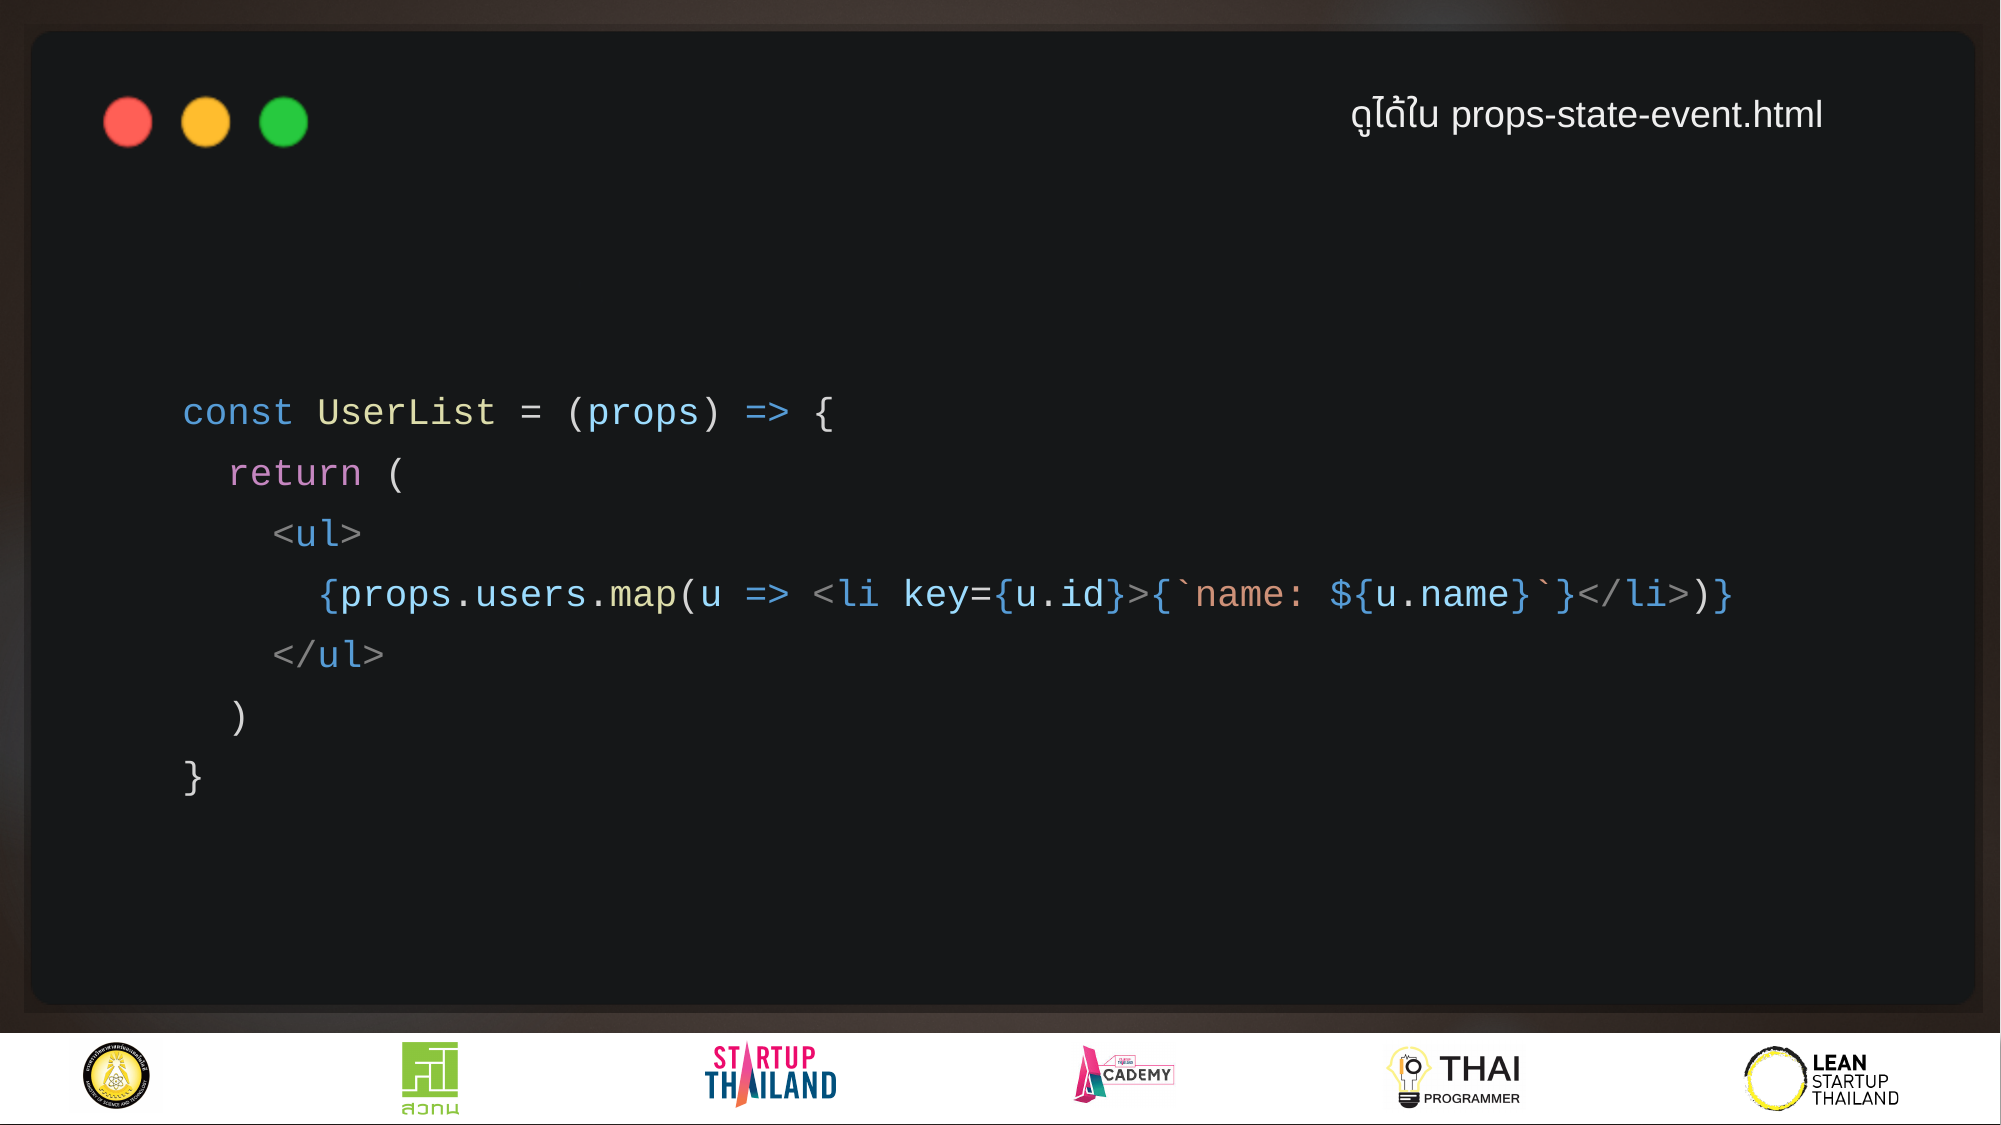

ดูได้ใน props-state-event.html
   const UserList = (props) => {
     return (
       <ul>
         {props.users.map(u => <li key={u.id}>{`name: ${u.name}`}</li>)}
       </ul>
     )
   }